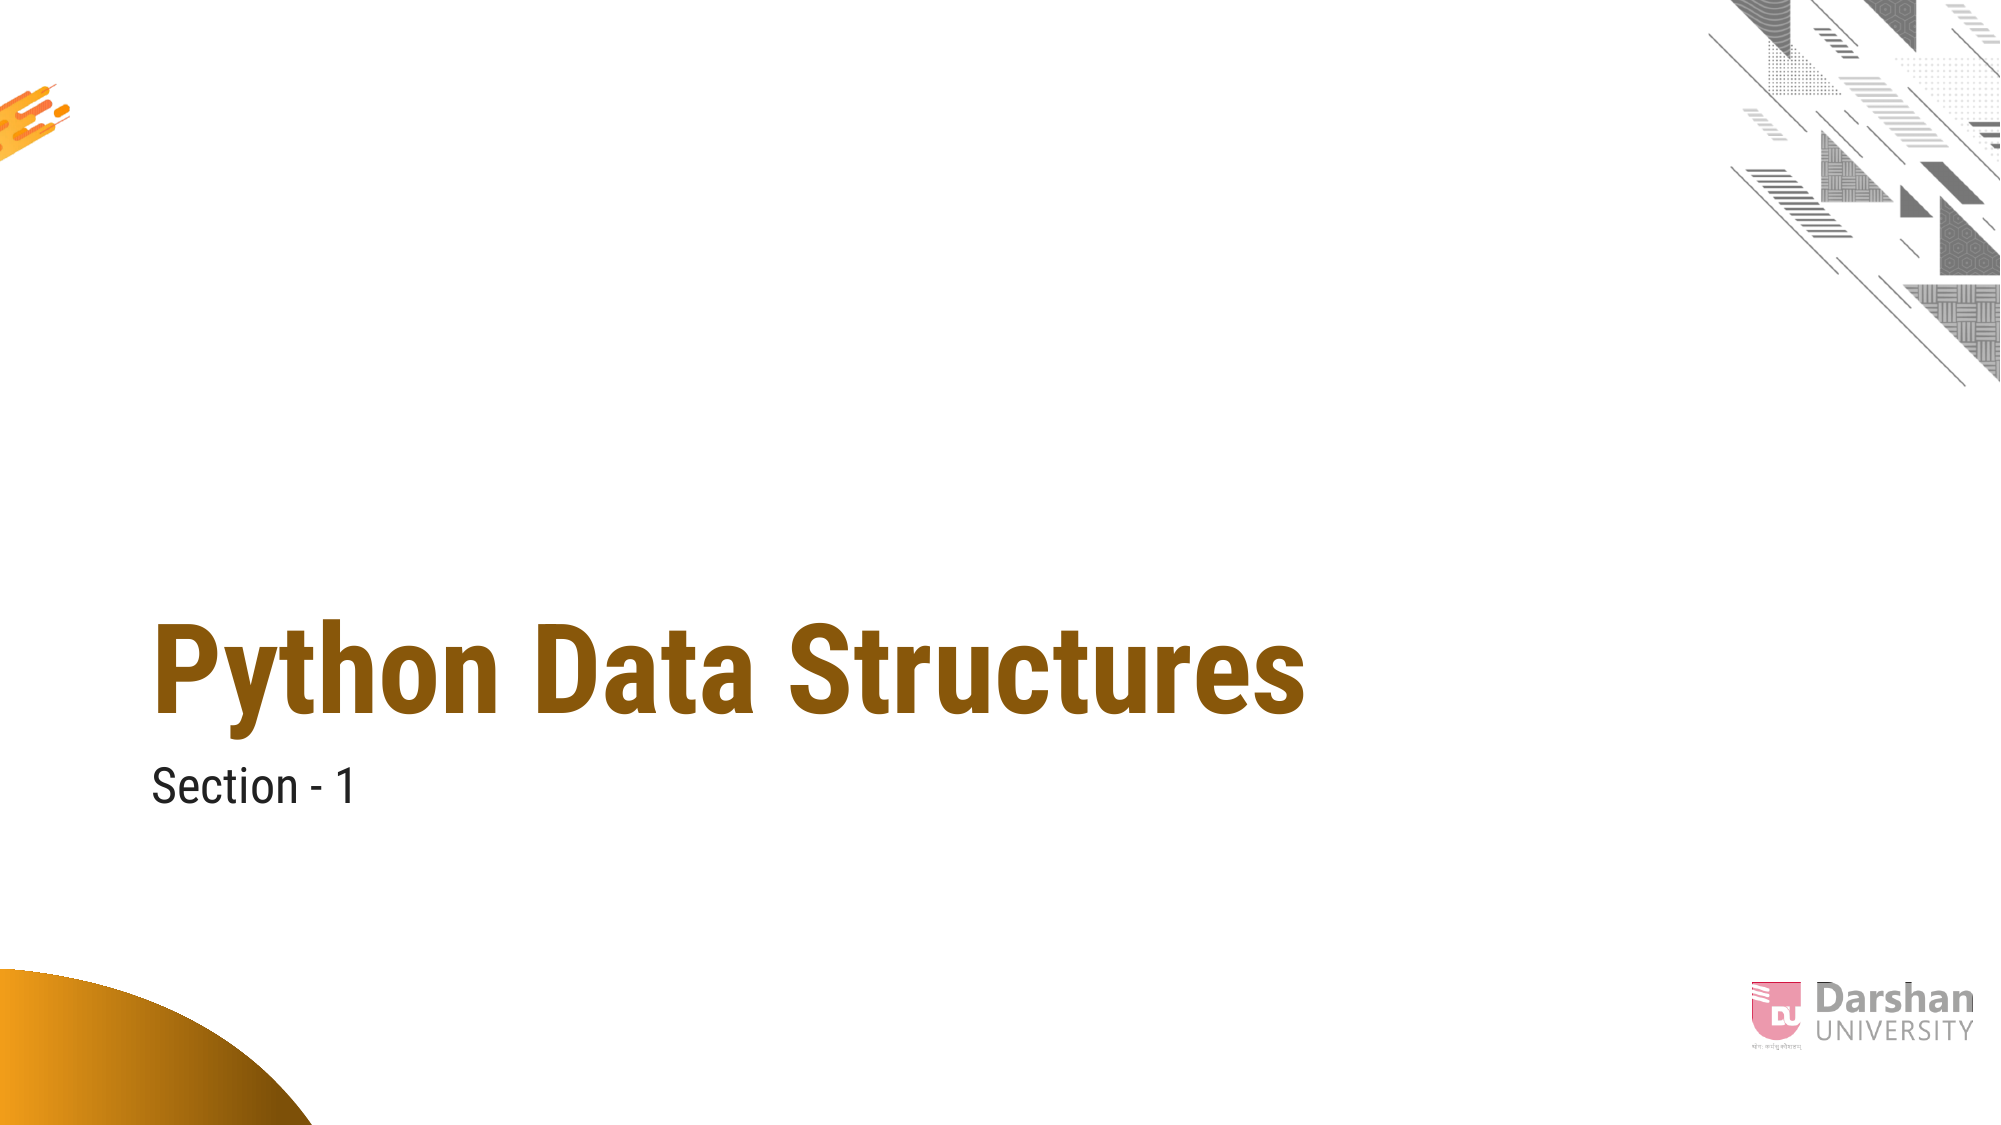

# Python Data Structures
Section - 1